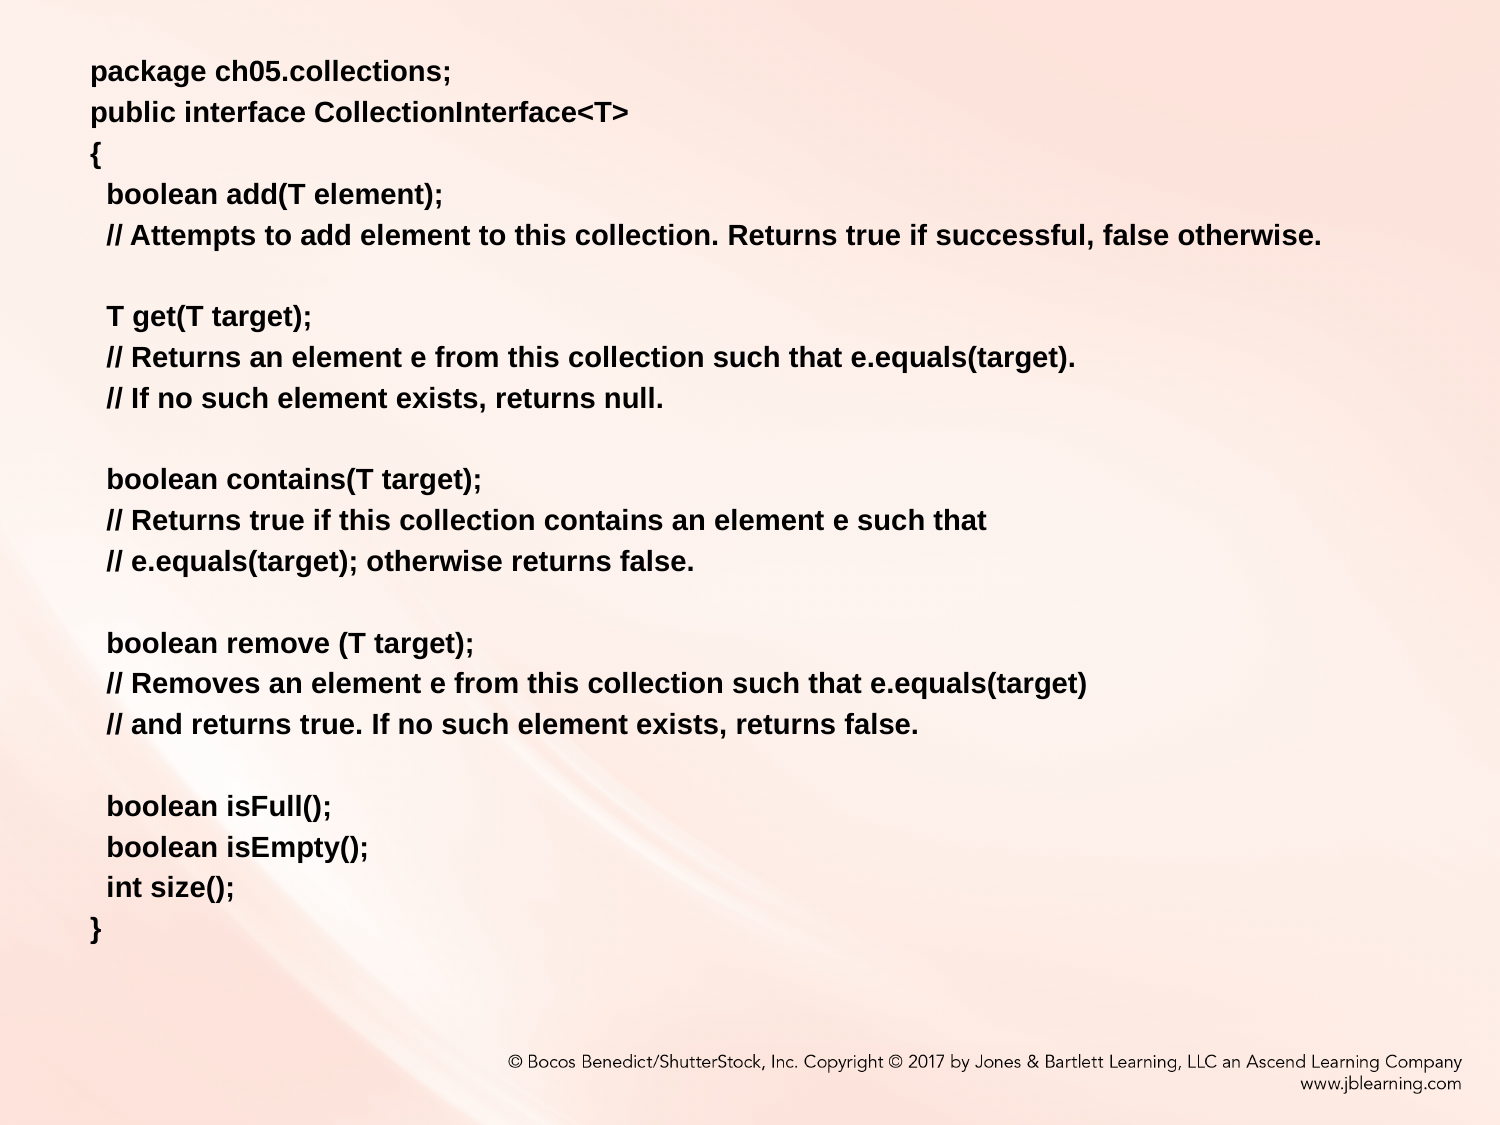

# package ch05.collections;
public interface CollectionInterface<T>
{
  boolean add(T element);
  // Attempts to add element to this collection. Returns true if successful, false otherwise.

  T get(T target);
  // Returns an element e from this collection such that e.equals(target).
  // If no such element exists, returns null.

  boolean contains(T target);
  // Returns true if this collection contains an element e such that
  // e.equals(target); otherwise returns false.

  boolean remove (T target);
  // Removes an element e from this collection such that e.equals(target)
  // and returns true. If no such element exists, returns false.

  boolean isFull();
  boolean isEmpty();
  int size();
}